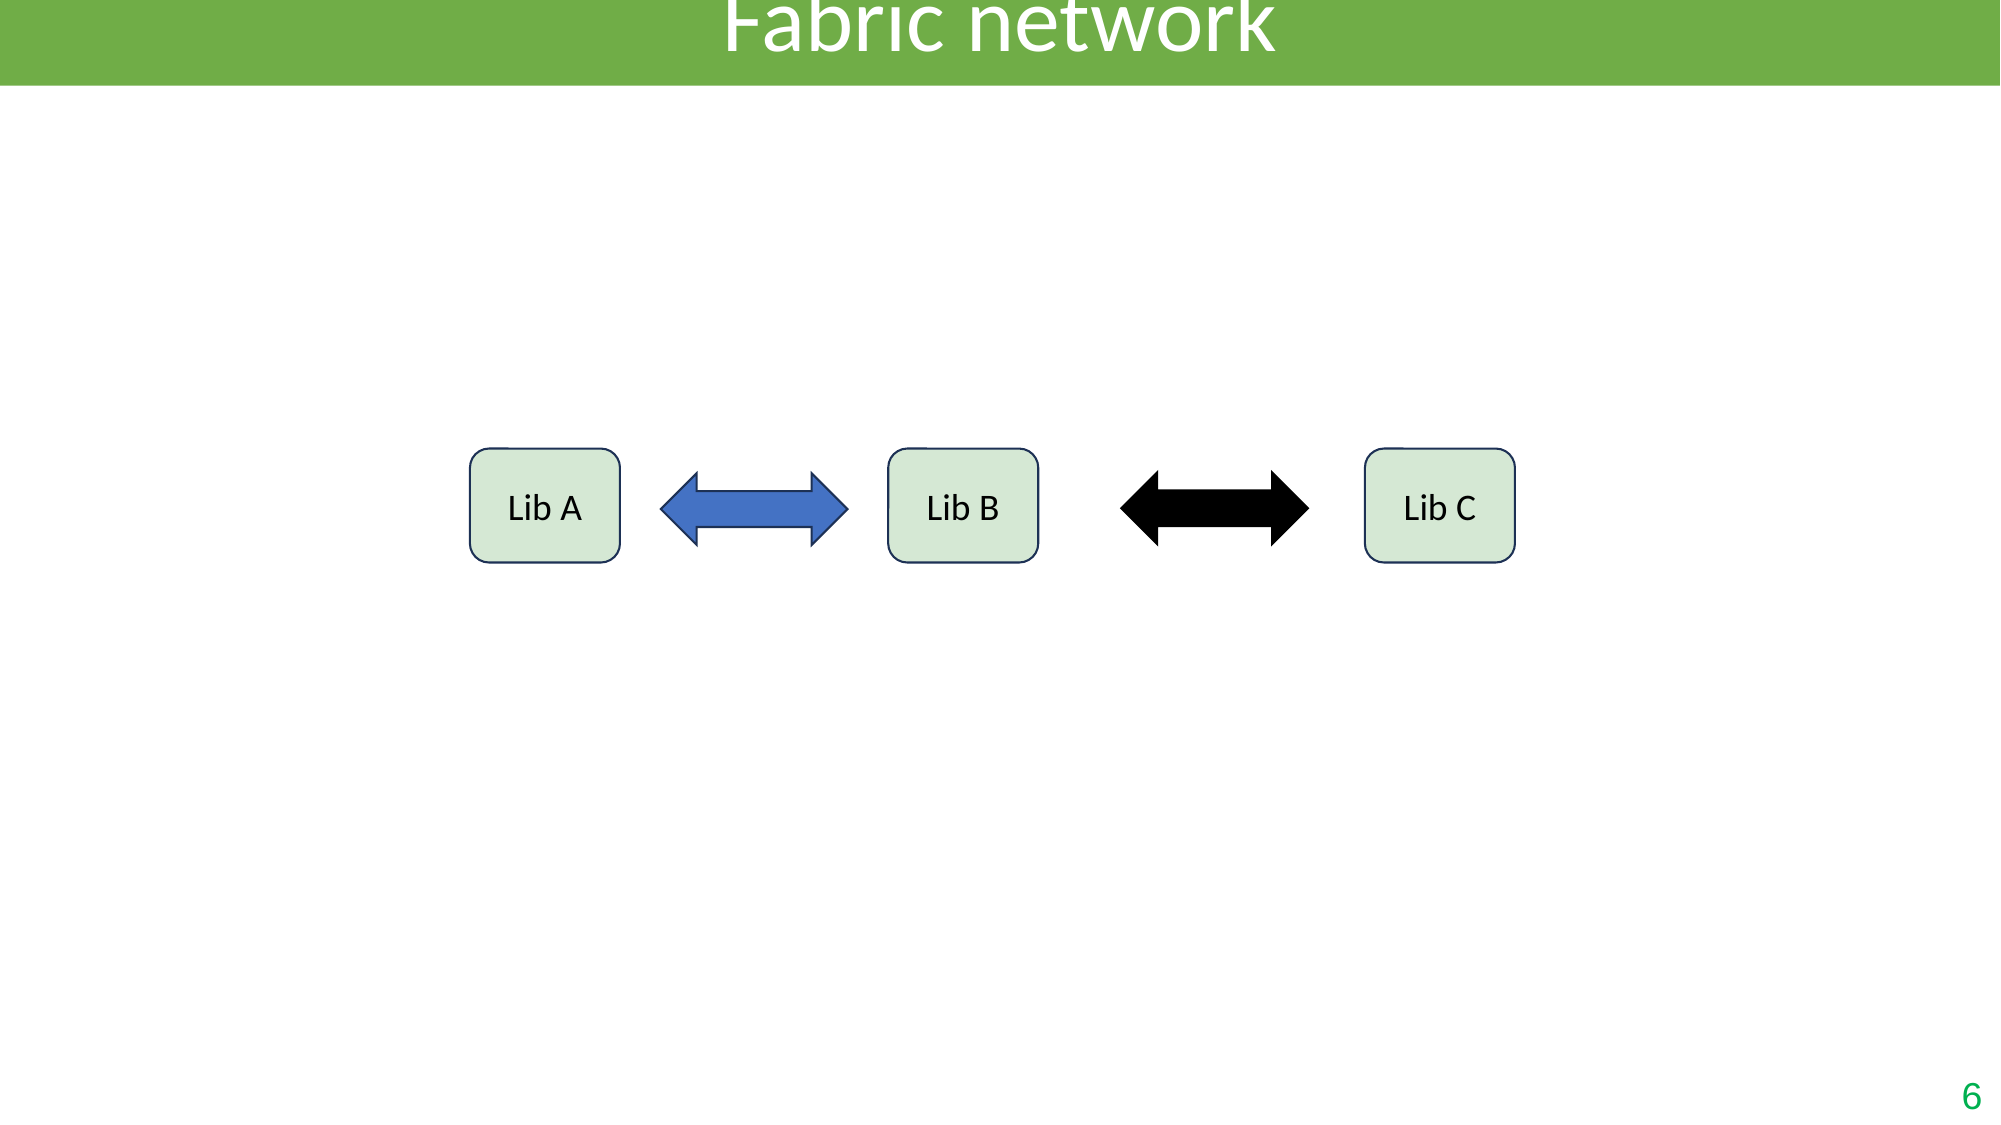

Fabric network
Lib A
Lib B
Lib C

6